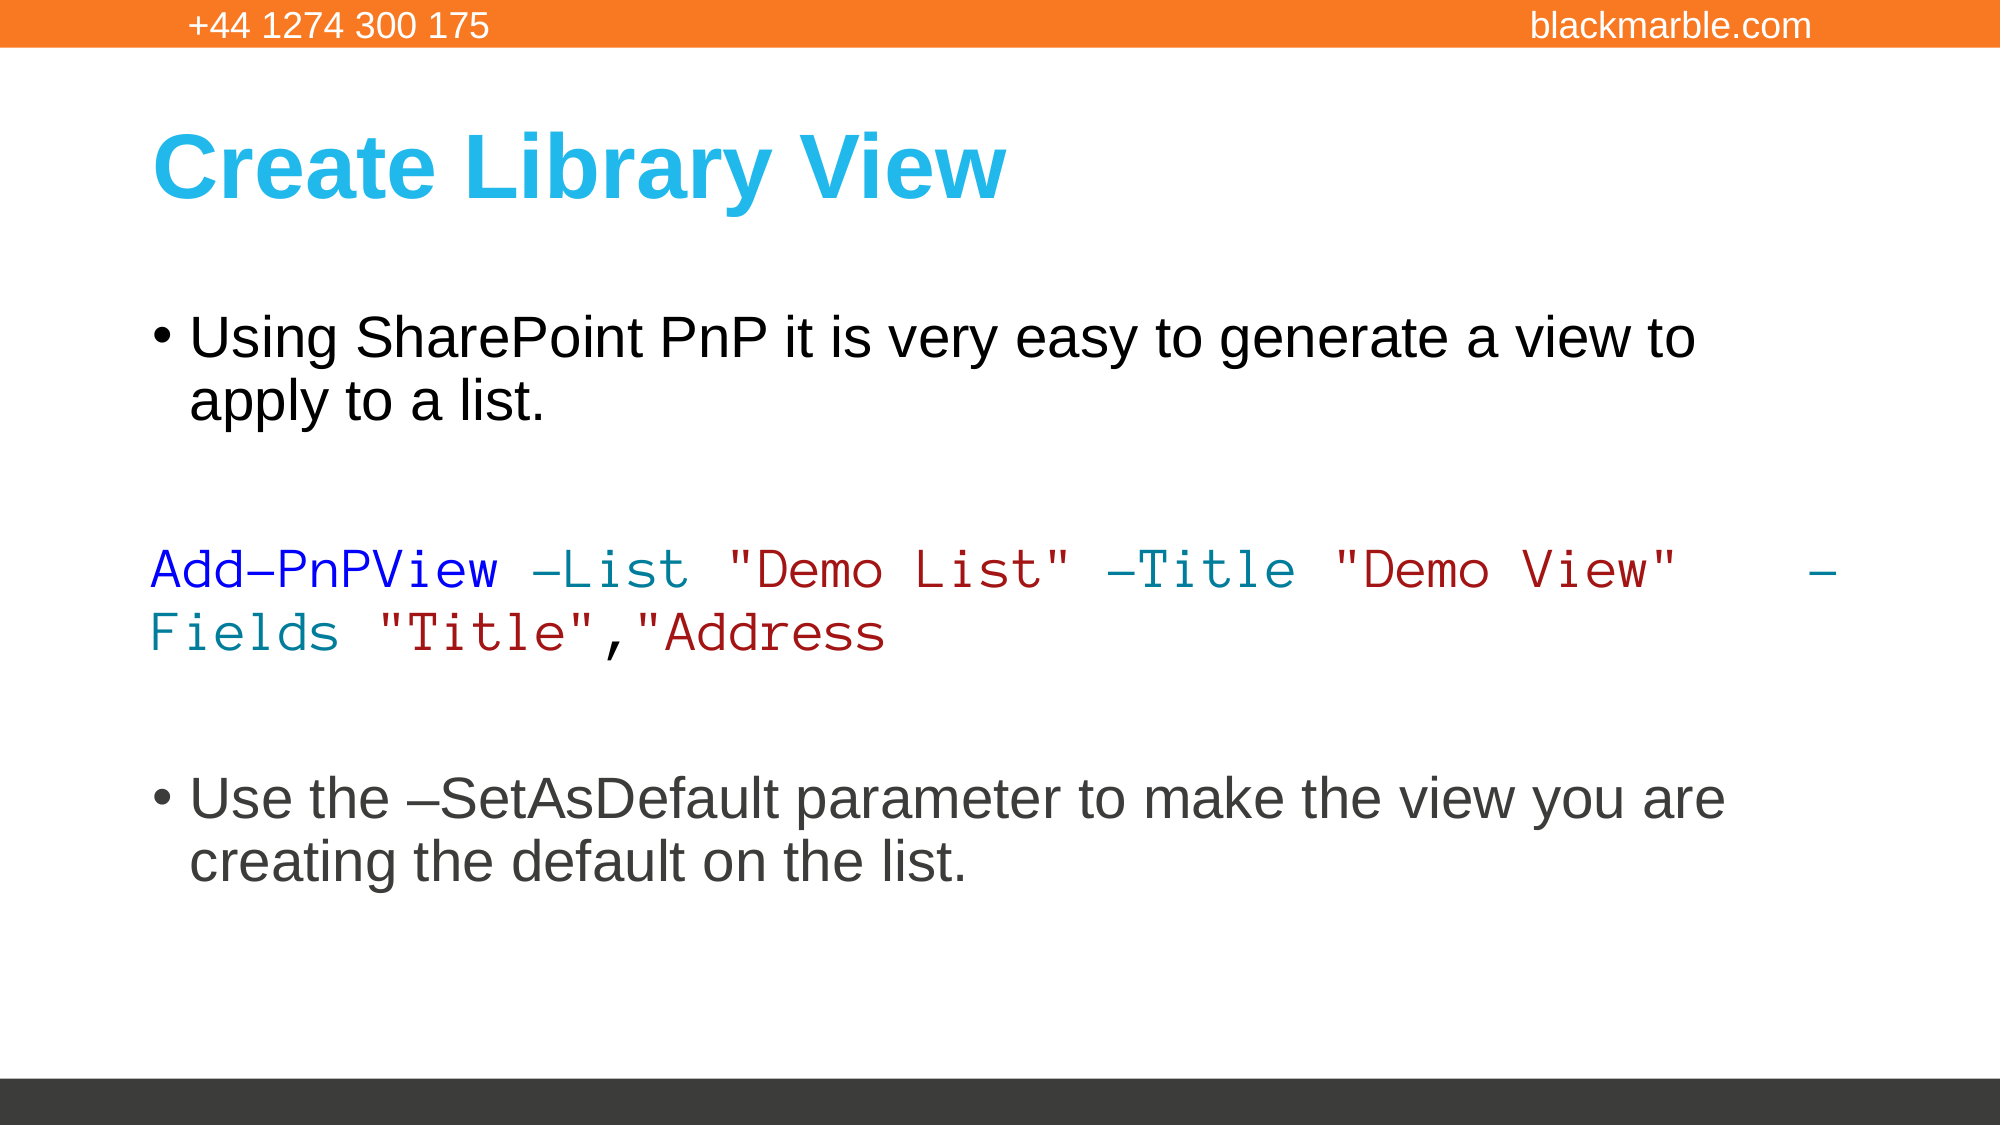

# Create Library View
Using SharePoint PnP it is very easy to generate a view to apply to a list.

Add-PnPView -List "Demo List" -Title "Demo View"    -Fields "Title","Address

Use the –SetAsDefault parameter to make the view you are creating the default on the list.